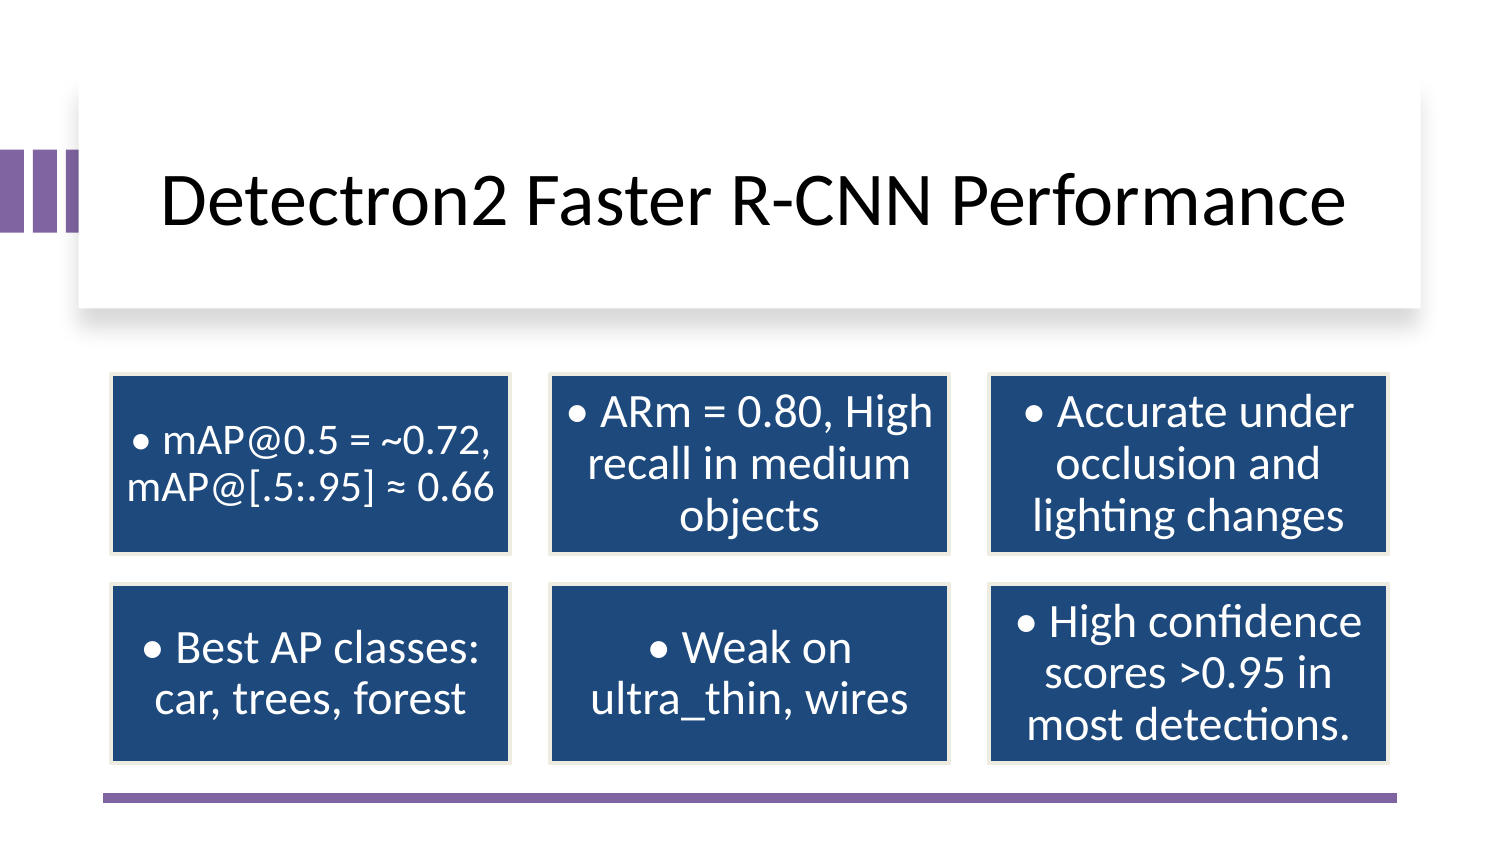

# Detectron2 Faster R-CNN Performance

• mAP@0.5 = ~0.72, mAP@[.5:.95] ≈ 0.66

• ARm = 0.80, High recall in medium objects

• Accurate under occlusion and lighting changes

• Best AP classes: car, trees, forest

• Weak on ultra_thin, wires

• High confidence scores >0.95 in most detections.